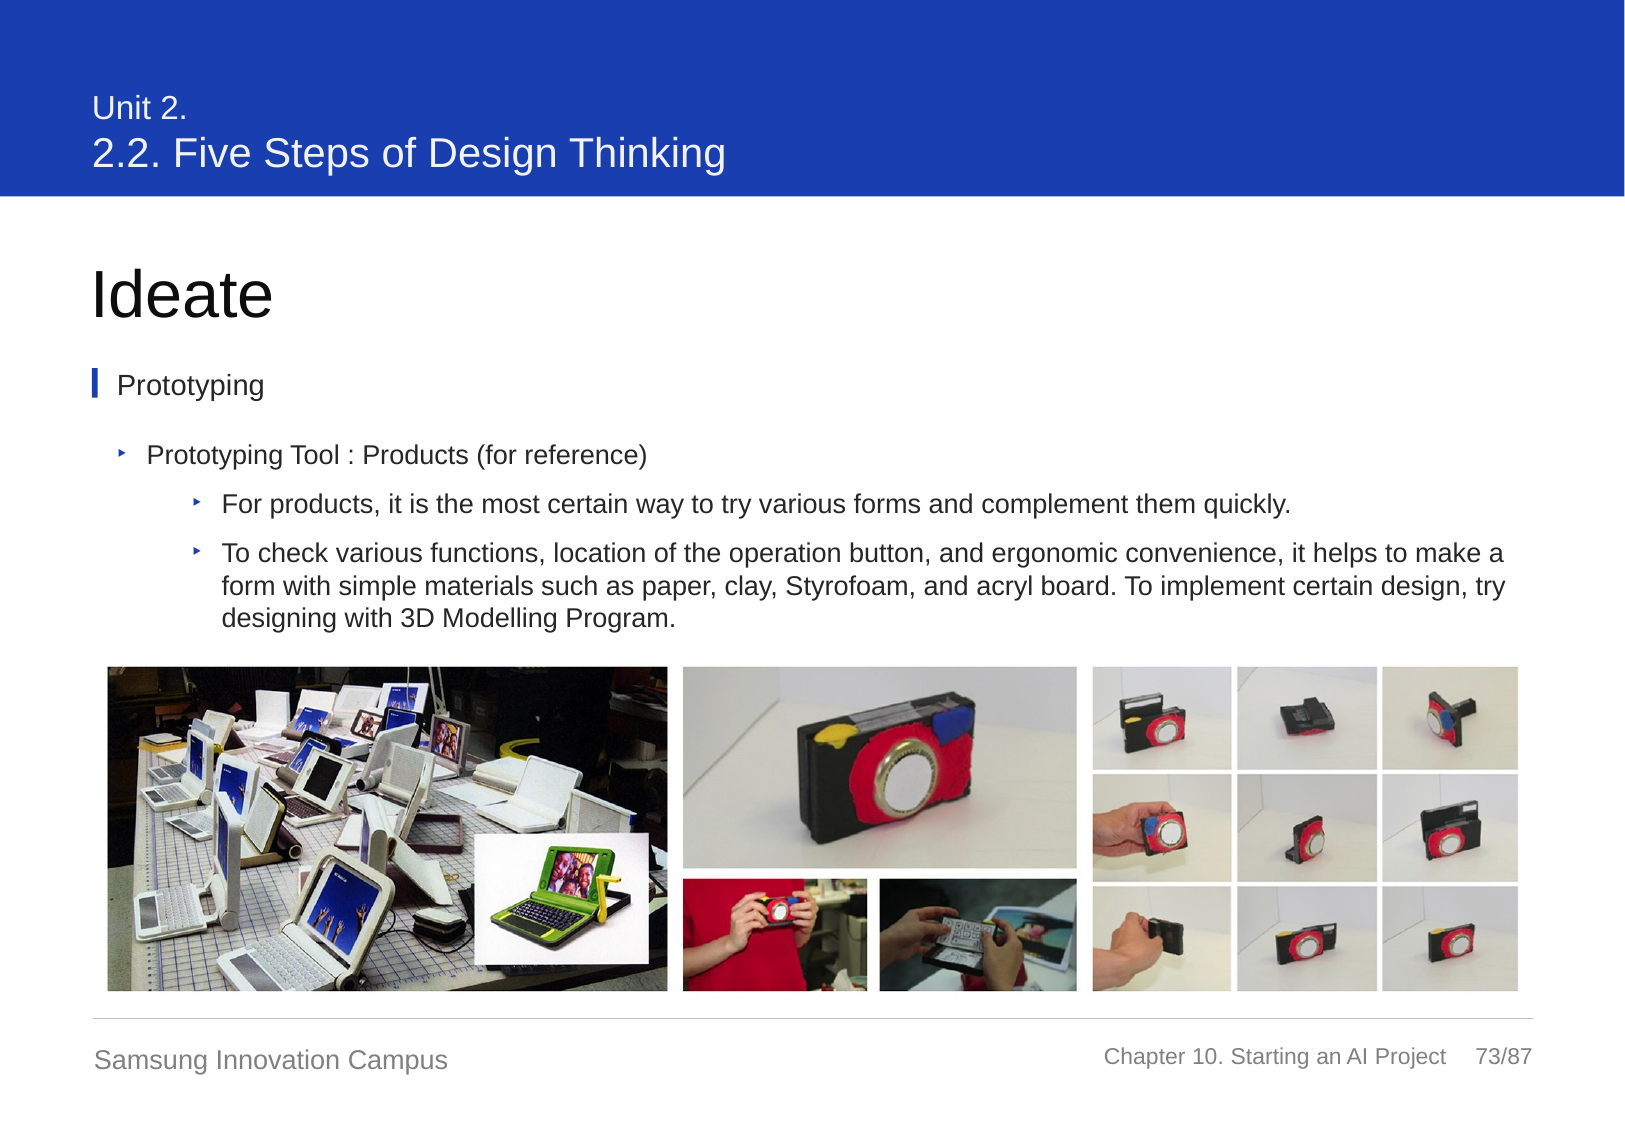

Unit 2.
2.2. Five Steps of Design Thinking
Ideate
Prototyping

Prototyping Tool : Products (for reference)
For products, it is the most certain way to try various forms and complement them quickly.
To check various functions, location of the operation button, and ergonomic convenience, it helps to make a form with simple materials such as paper, clay, Styrofoam, and acryl board. To implement certain design, try designing with 3D Modelling Program.